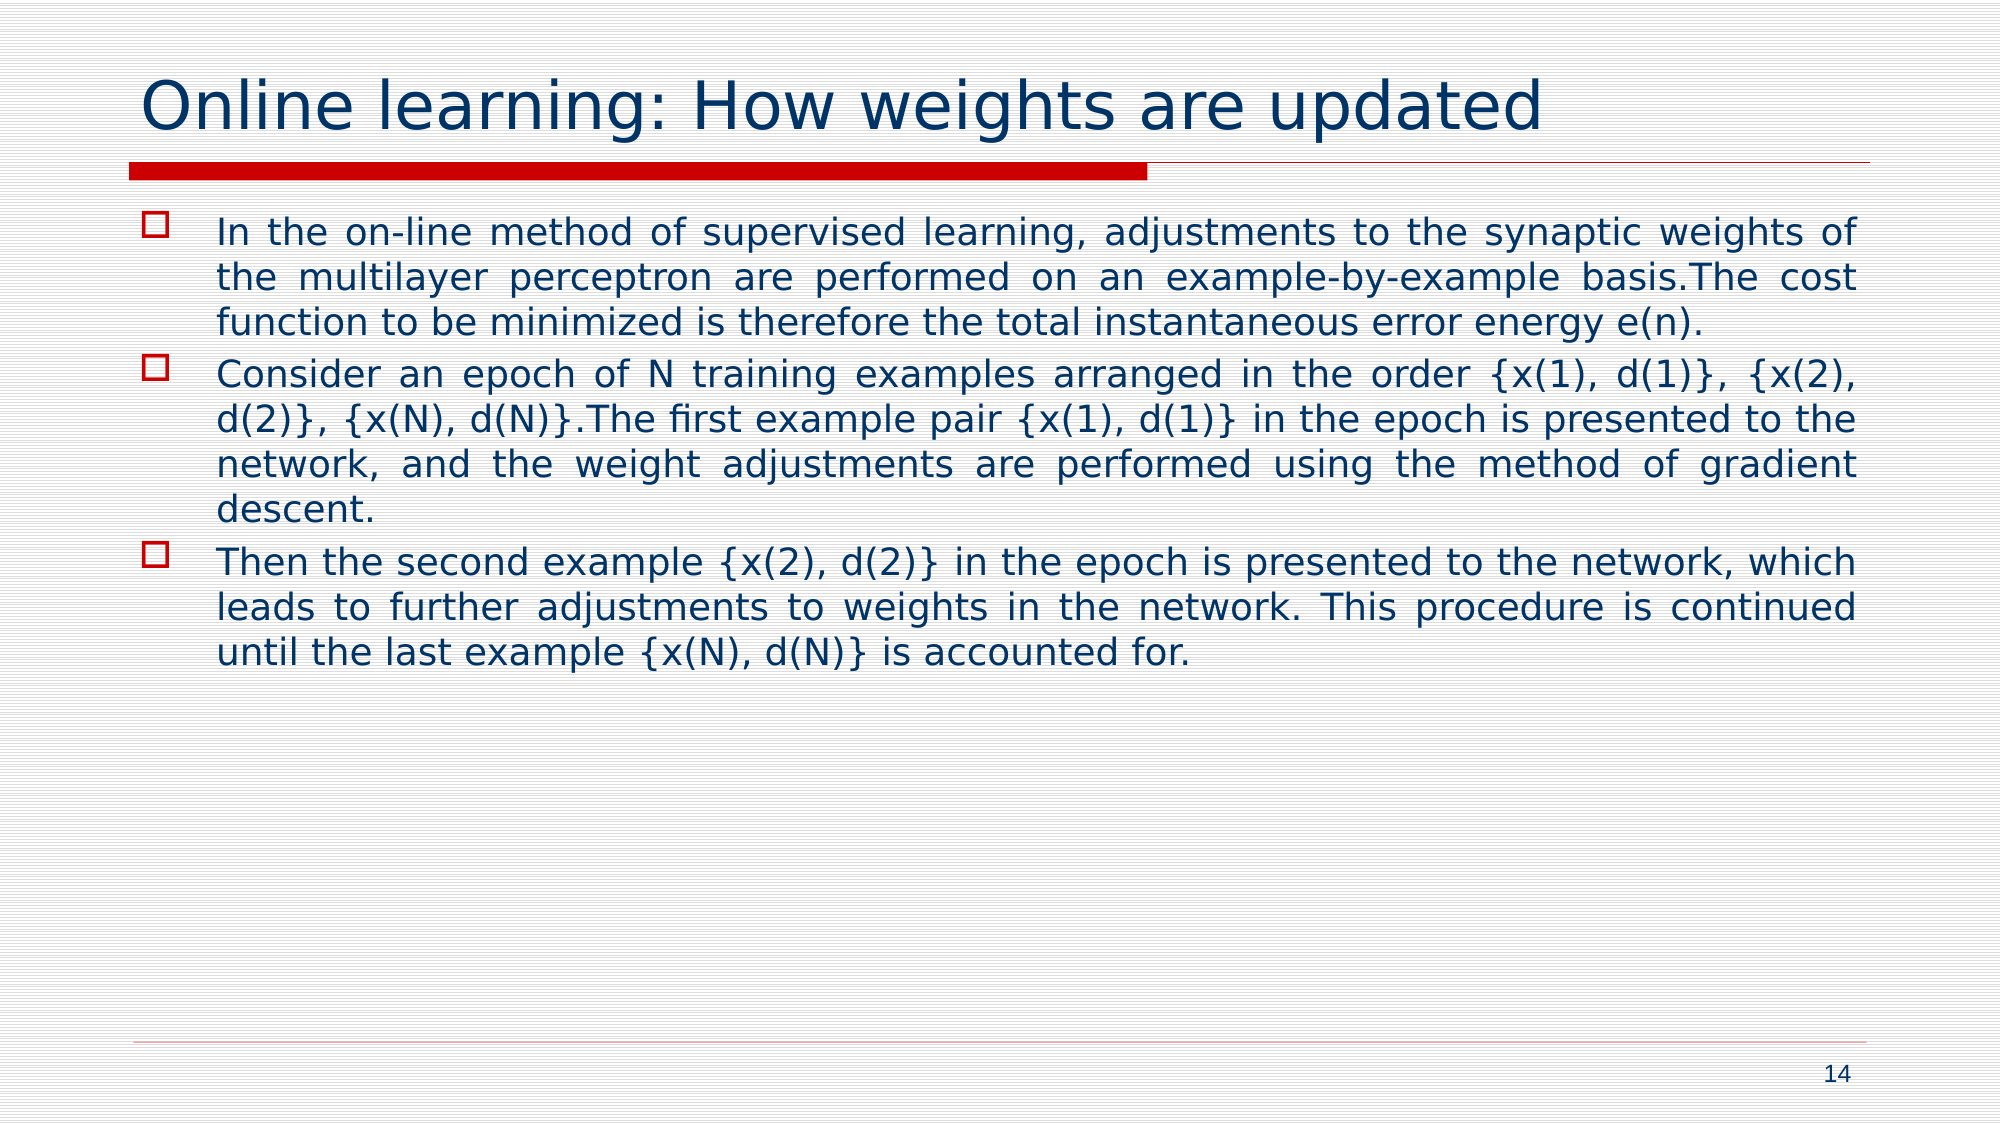

# Online learning: How weights are updated
In the on-line method of supervised learning, adjustments to the synaptic weights of the multilayer perceptron are performed on an example-by-example basis.The cost function to be minimized is therefore the total instantaneous error energy e(n).
Consider an epoch of N training examples arranged in the order {x(1), d(1)}, {x(2), d(2)}, {x(N), d(N)}.The first example pair {x(1), d(1)} in the epoch is presented to the network, and the weight adjustments are performed using the method of gradient descent.
Then the second example {x(2), d(2)} in the epoch is presented to the network, which leads to further adjustments to weights in the network. This procedure is continued until the last example {x(N), d(N)} is accounted for.
14